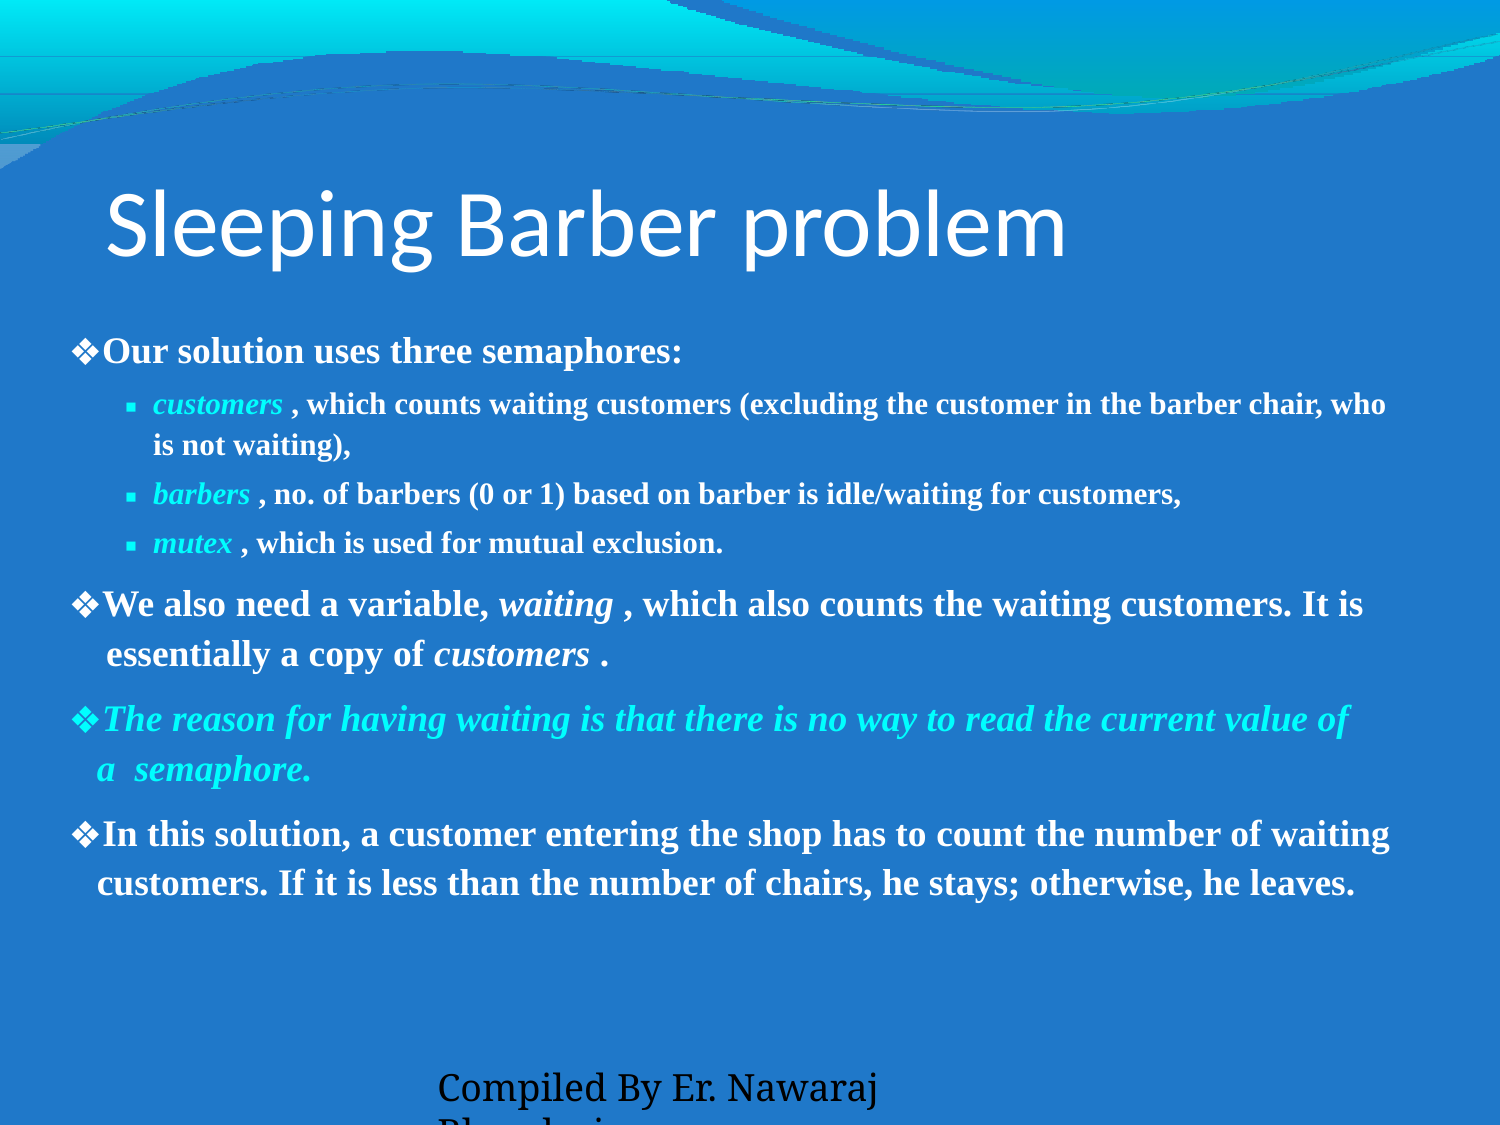

# Sleeping Barber problem
Our solution uses three semaphores:
customers , which counts waiting customers (excluding the customer in the barber chair, who
is not waiting),
barbers , no. of barbers (0 or 1) based on barber is idle/waiting for customers,
mutex , which is used for mutual exclusion.
We also need a variable, waiting , which also counts the waiting customers. It is  essentially a copy of customers .
The reason for having waiting is that there is no way to read the current value of a  semaphore.
In this solution, a customer entering the shop has to count the number of waiting
customers. If it is less than the number of chairs, he stays; otherwise, he leaves.
Compiled By Er. Nawaraj Bhandari